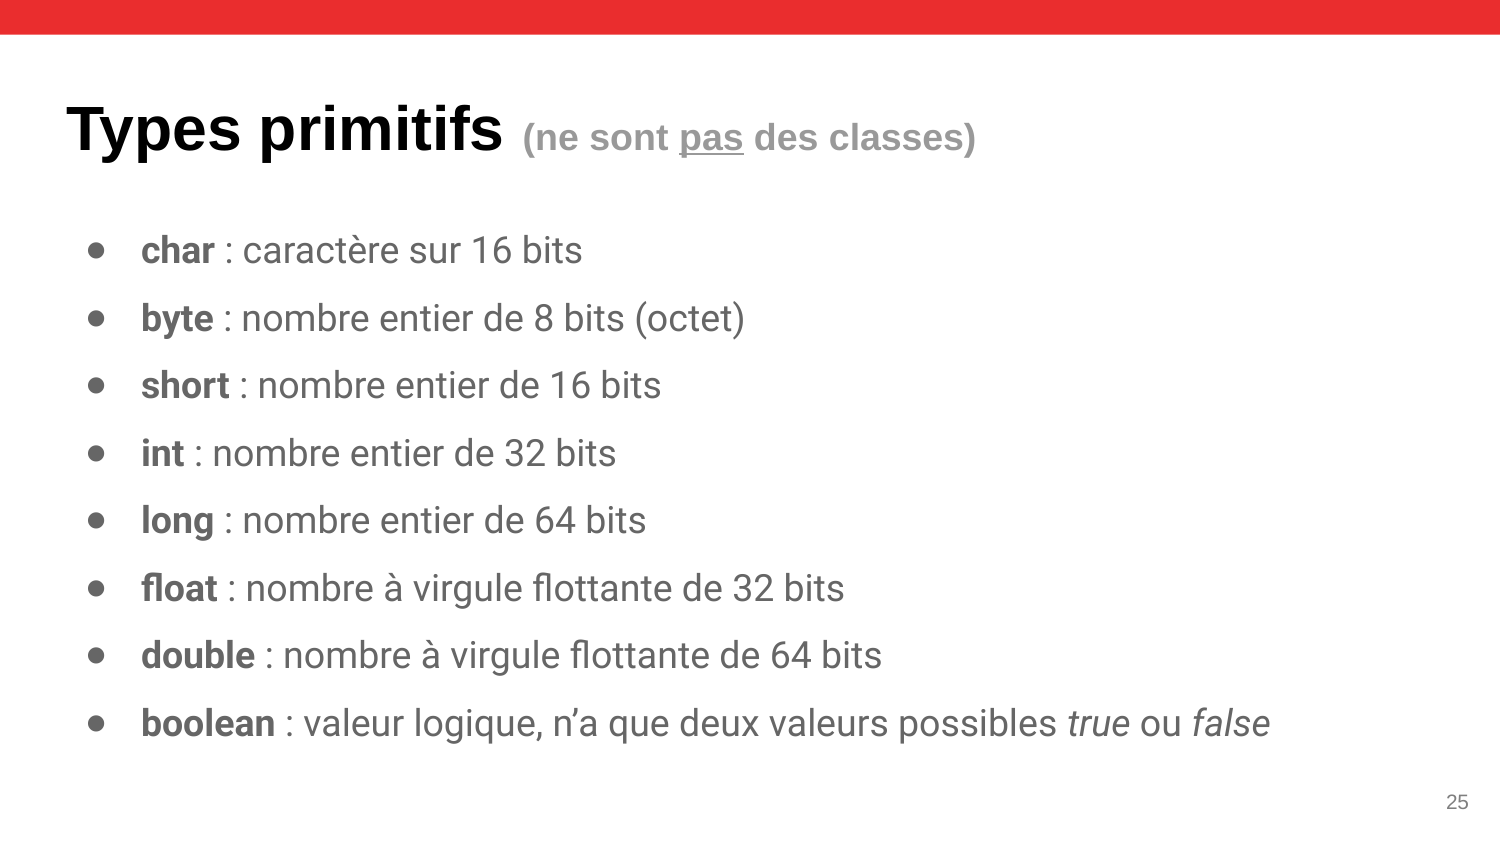

# Types primitifs (ne sont pas des classes)
char : caractère sur 16 bits
byte : nombre entier de 8 bits (octet)
short : nombre entier de 16 bits
int : nombre entier de 32 bits
long : nombre entier de 64 bits
float : nombre à virgule flottante de 32 bits
double : nombre à virgule flottante de 64 bits
boolean : valeur logique, n’a que deux valeurs possibles true ou false

25